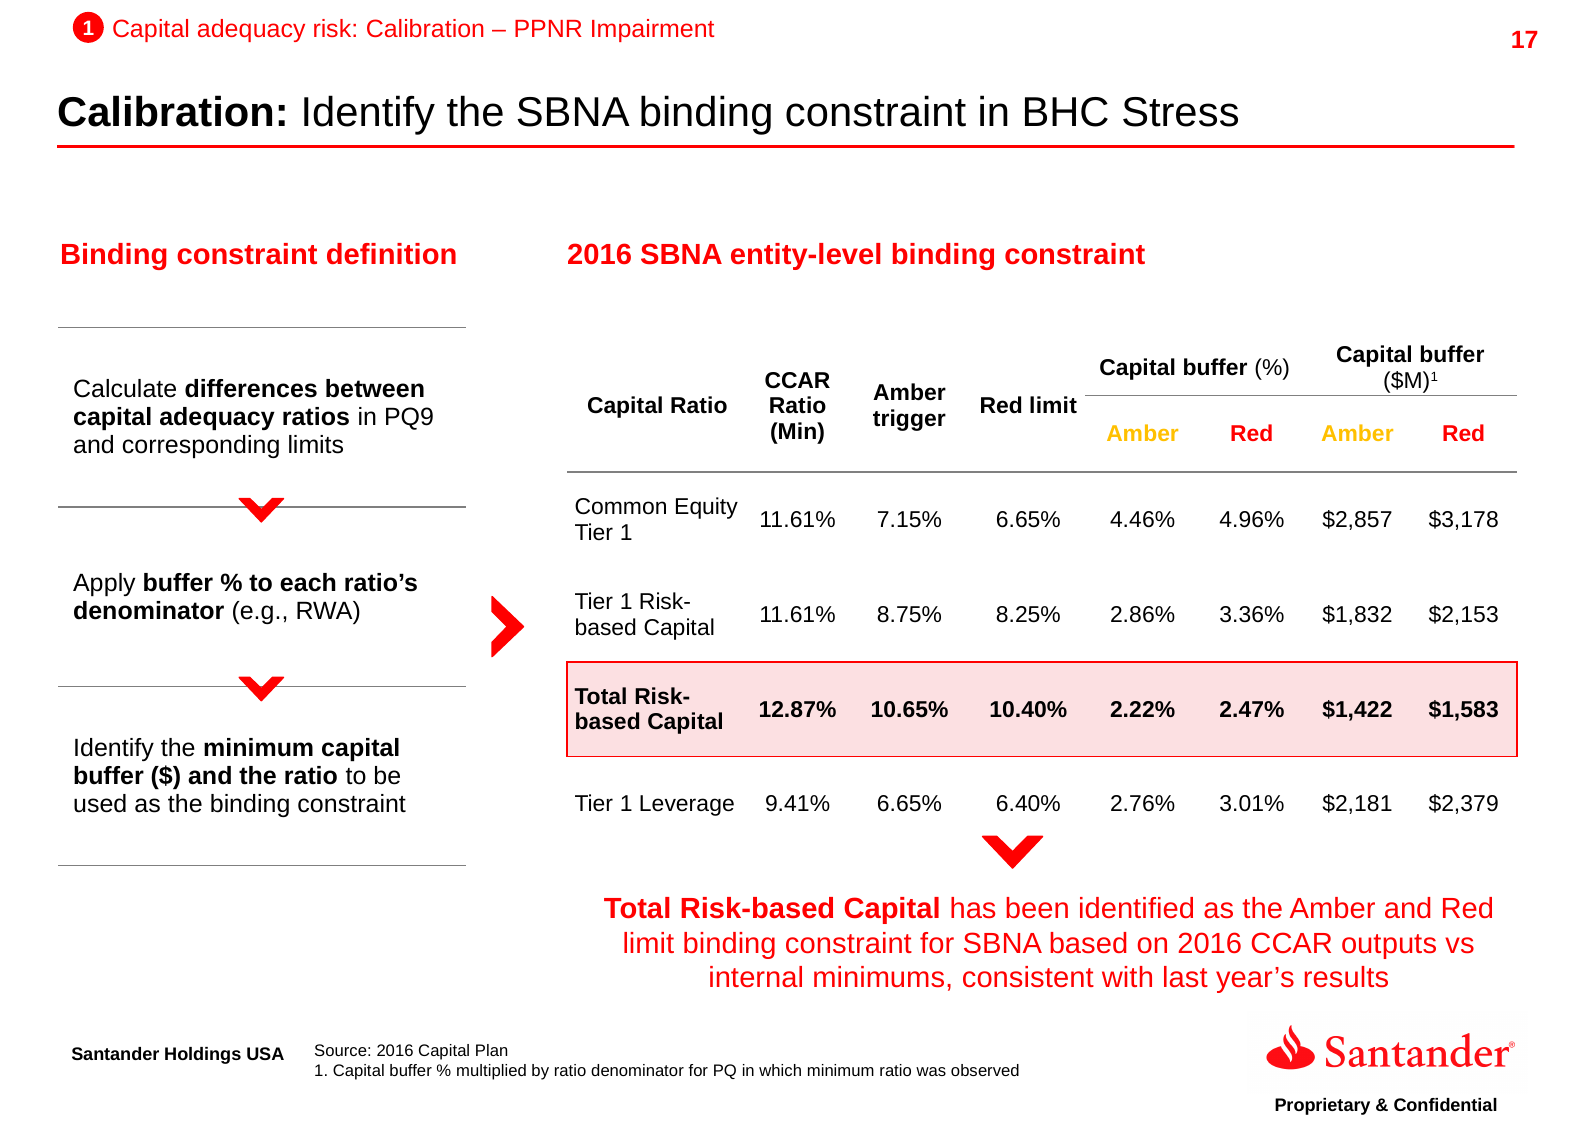

1
Capital adequacy risk: Calibration – PPNR Impairment
Calibration: Identify the SBNA binding constraint in BHC Stress
Binding constraint definition
2016 SBNA entity-level binding constraint
| Calculate differences between capital adequacy ratios in PQ9 and corresponding limits |
| --- |
| Apply buffer % to each ratio’s denominator (e.g., RWA) |
| Identify the minimum capital buffer ($) and the ratio to be used as the binding constraint |
| Capital Ratio | CCAR Ratio (Min) | Amber trigger | Red limit | Capital buffer (%) |  | Capital buffer ($M)1 |  |
| --- | --- | --- | --- | --- | --- | --- | --- |
|  |  |  |  | Amber | Red | Amber | Red |
| Common Equity Tier 1 | 11.61% | 7.15% | 6.65% | 4.46% | 4.96% | $2,857 | $3,178 |
| Tier 1 Risk-based Capital | 11.61% | 8.75% | 8.25% | 2.86% | 3.36% | $1,832 | $2,153 |
| Total Risk-based Capital | 12.87% | 10.65% | 10.40% | 2.22% | 2.47% | $1,422 | $1,583 |
| Tier 1 Leverage | 9.41% | 6.65% | 6.40% | 2.76% | 3.01% | $2,181 | $2,379 |

Total Risk-based Capital has been identified as the Amber and Red limit binding constraint for SBNA based on 2016 CCAR outputs vs internal minimums, consistent with last year’s results
Source: 2016 Capital Plan
1. Capital buffer % multiplied by ratio denominator for PQ in which minimum ratio was observed